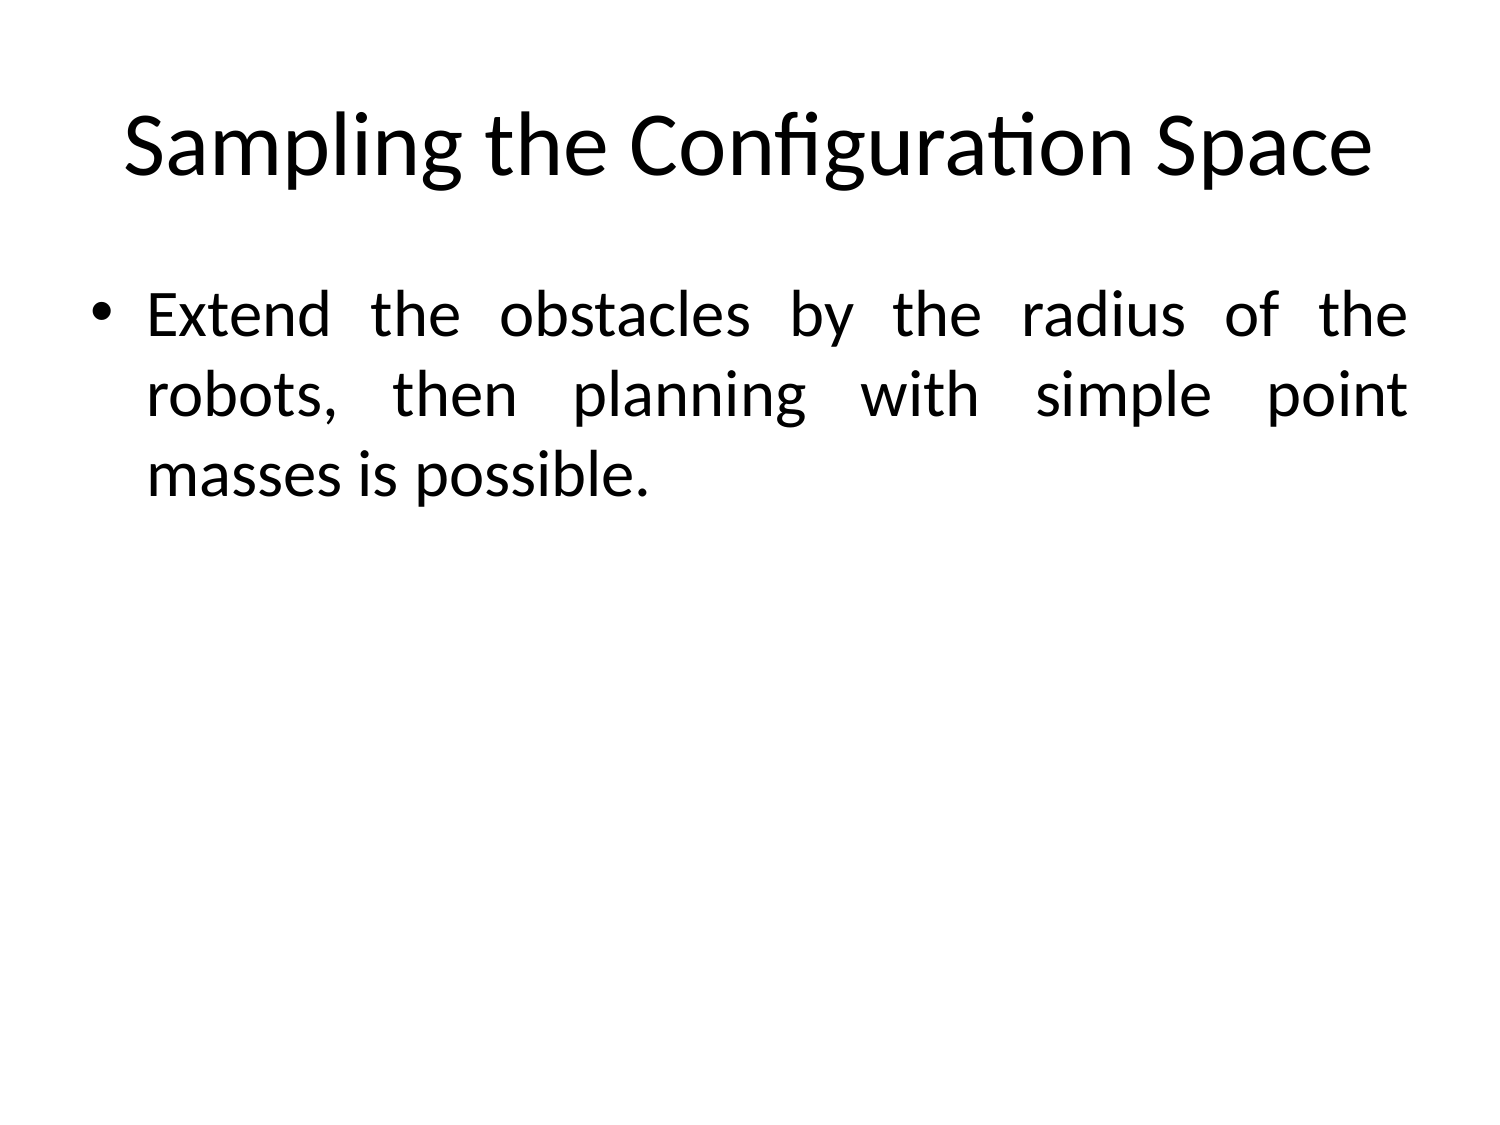

# Sampling the Configuration Space
Extend the obstacles by the radius of the robots, then planning with simple point masses is possible.